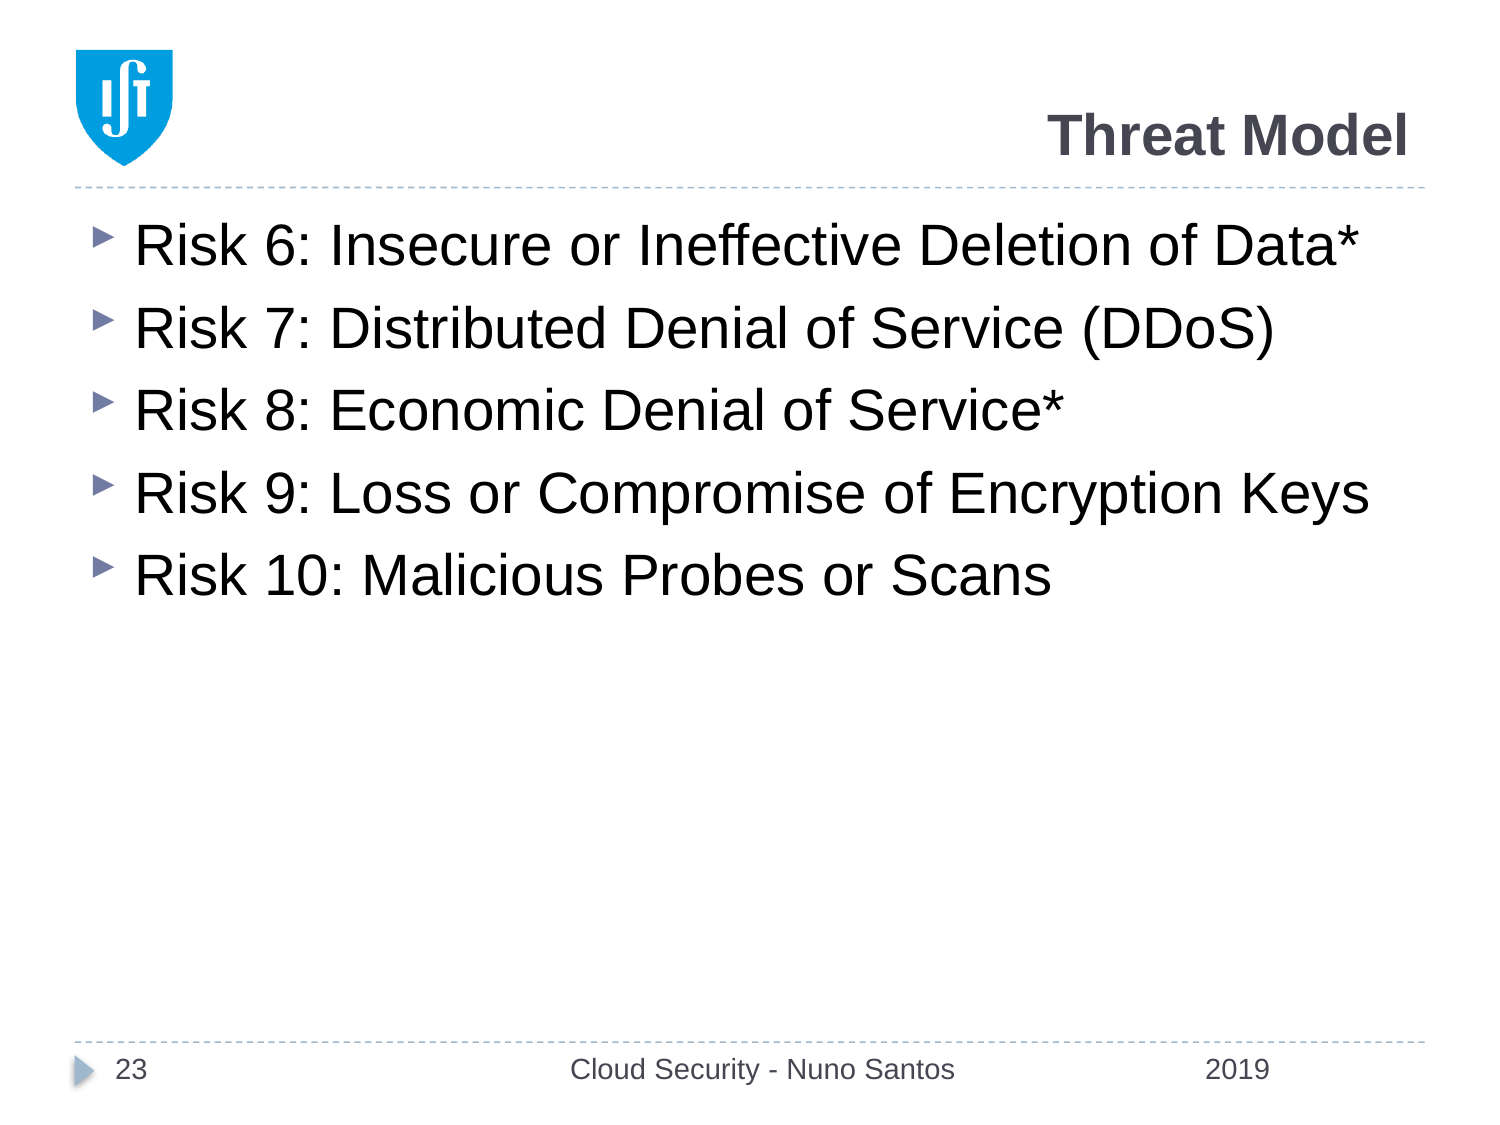

# Threat Model
Risk 6: Insecure or Ineffective Deletion of Data*
Risk 7: Distributed Denial of Service (DDoS)
Risk 8: Economic Denial of Service*
Risk 9: Loss or Compromise of Encryption Keys
Risk 10: Malicious Probes or Scans

23
Cloud Security - Nuno Santos
2019